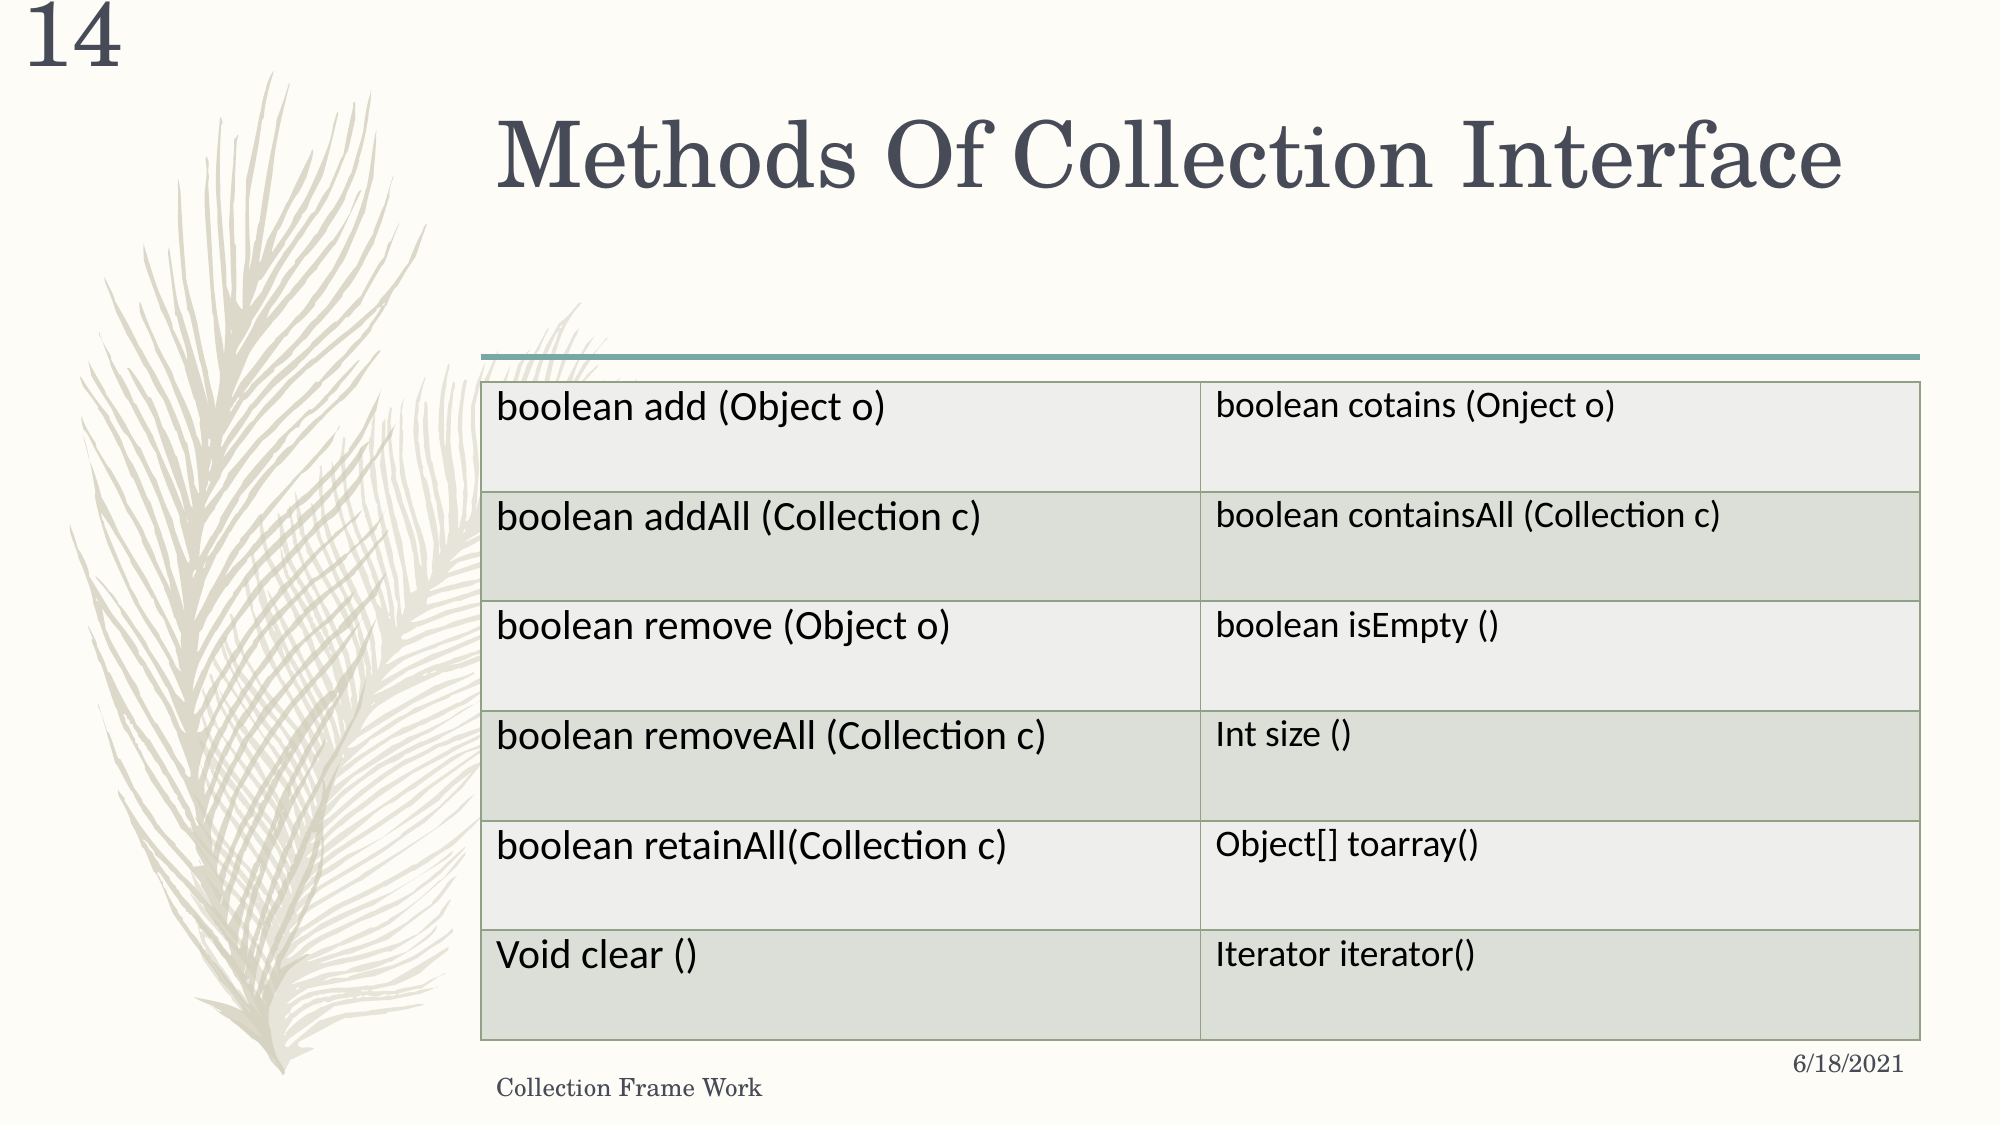

14
# Methods Of Collection Interface
| boolean add (Object o) | boolean cotains (Onject o) |
| --- | --- |
| boolean addAll (Collection c) | boolean containsAll (Collection c) |
| boolean remove (Object o) | boolean isEmpty () |
| boolean removeAll (Collection c) | Int size () |
| boolean retainAll(Collection c) | Object[] toarray() |
| Void clear () | Iterator iterator() |
6/18/2021
Collection Frame Work